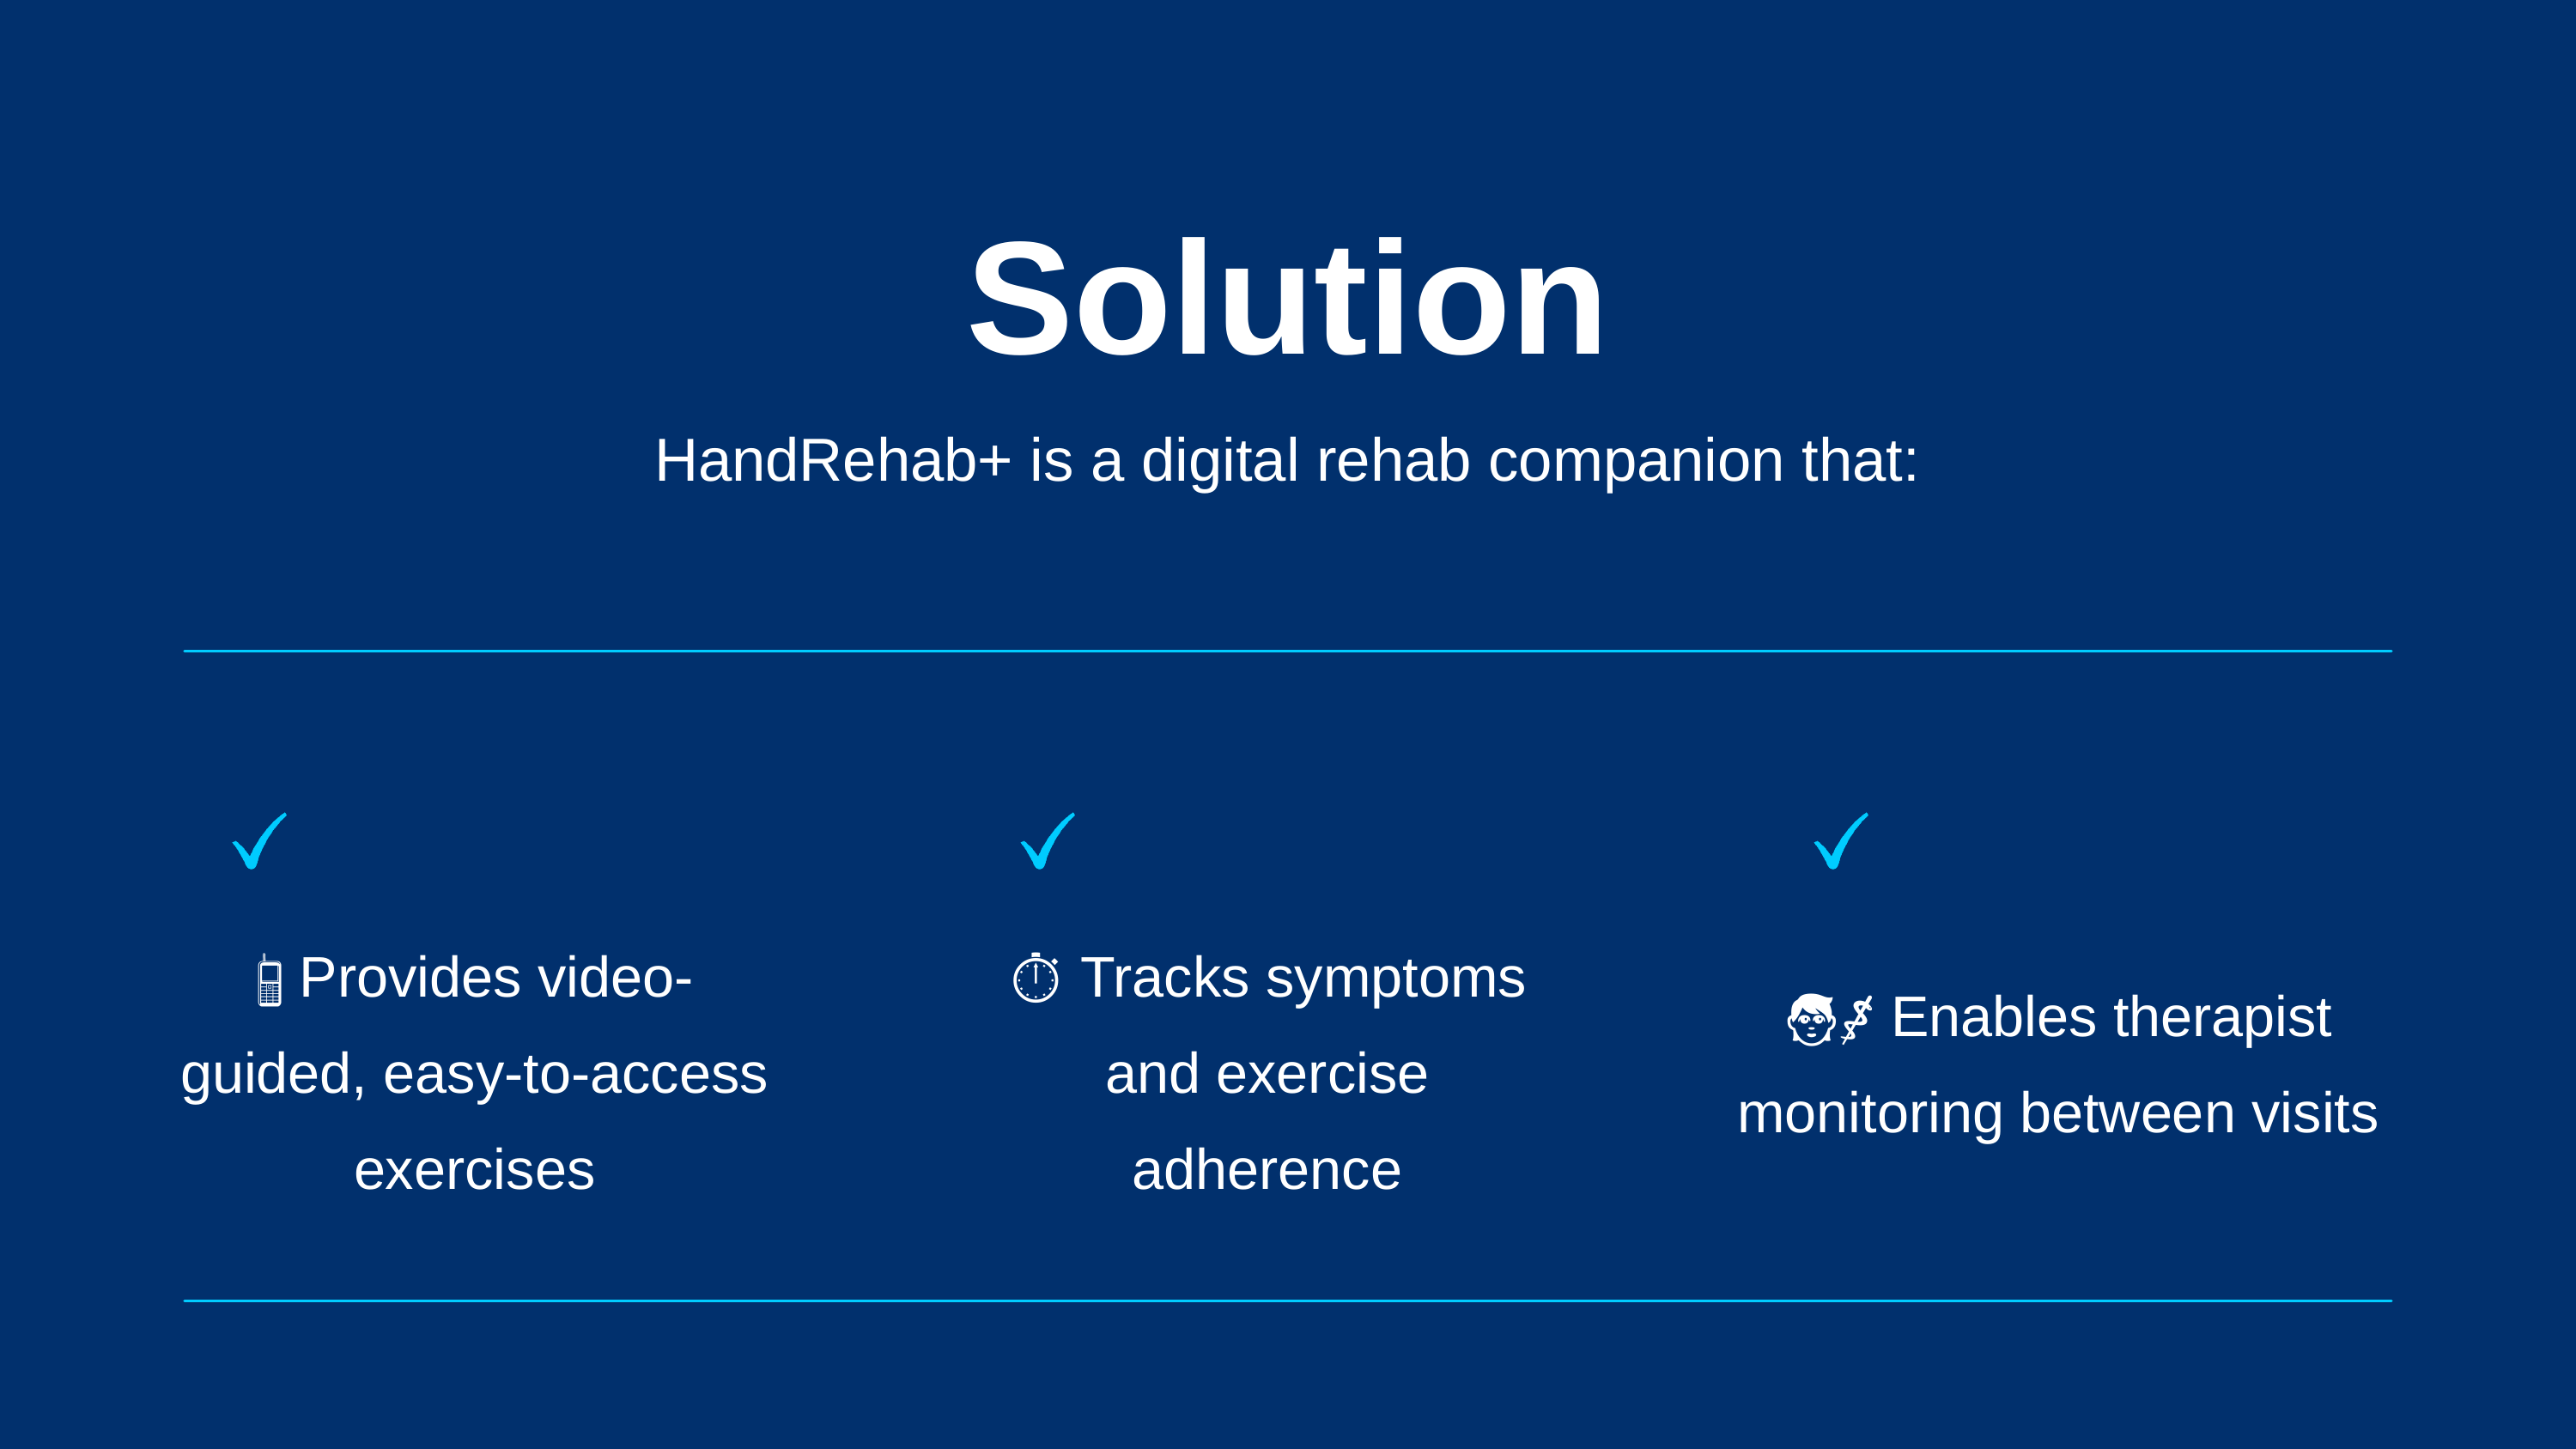

Solution
HandRehab+ is a digital rehab companion that:
SOLUTION 1
SOLUTION 2
SOLUTION 3

📱 Provides video-guided, easy-to-access exercises
⏱ Tracks symptoms and exercise adherence
🧑‍⚕️ Enables therapist monitoring between visits